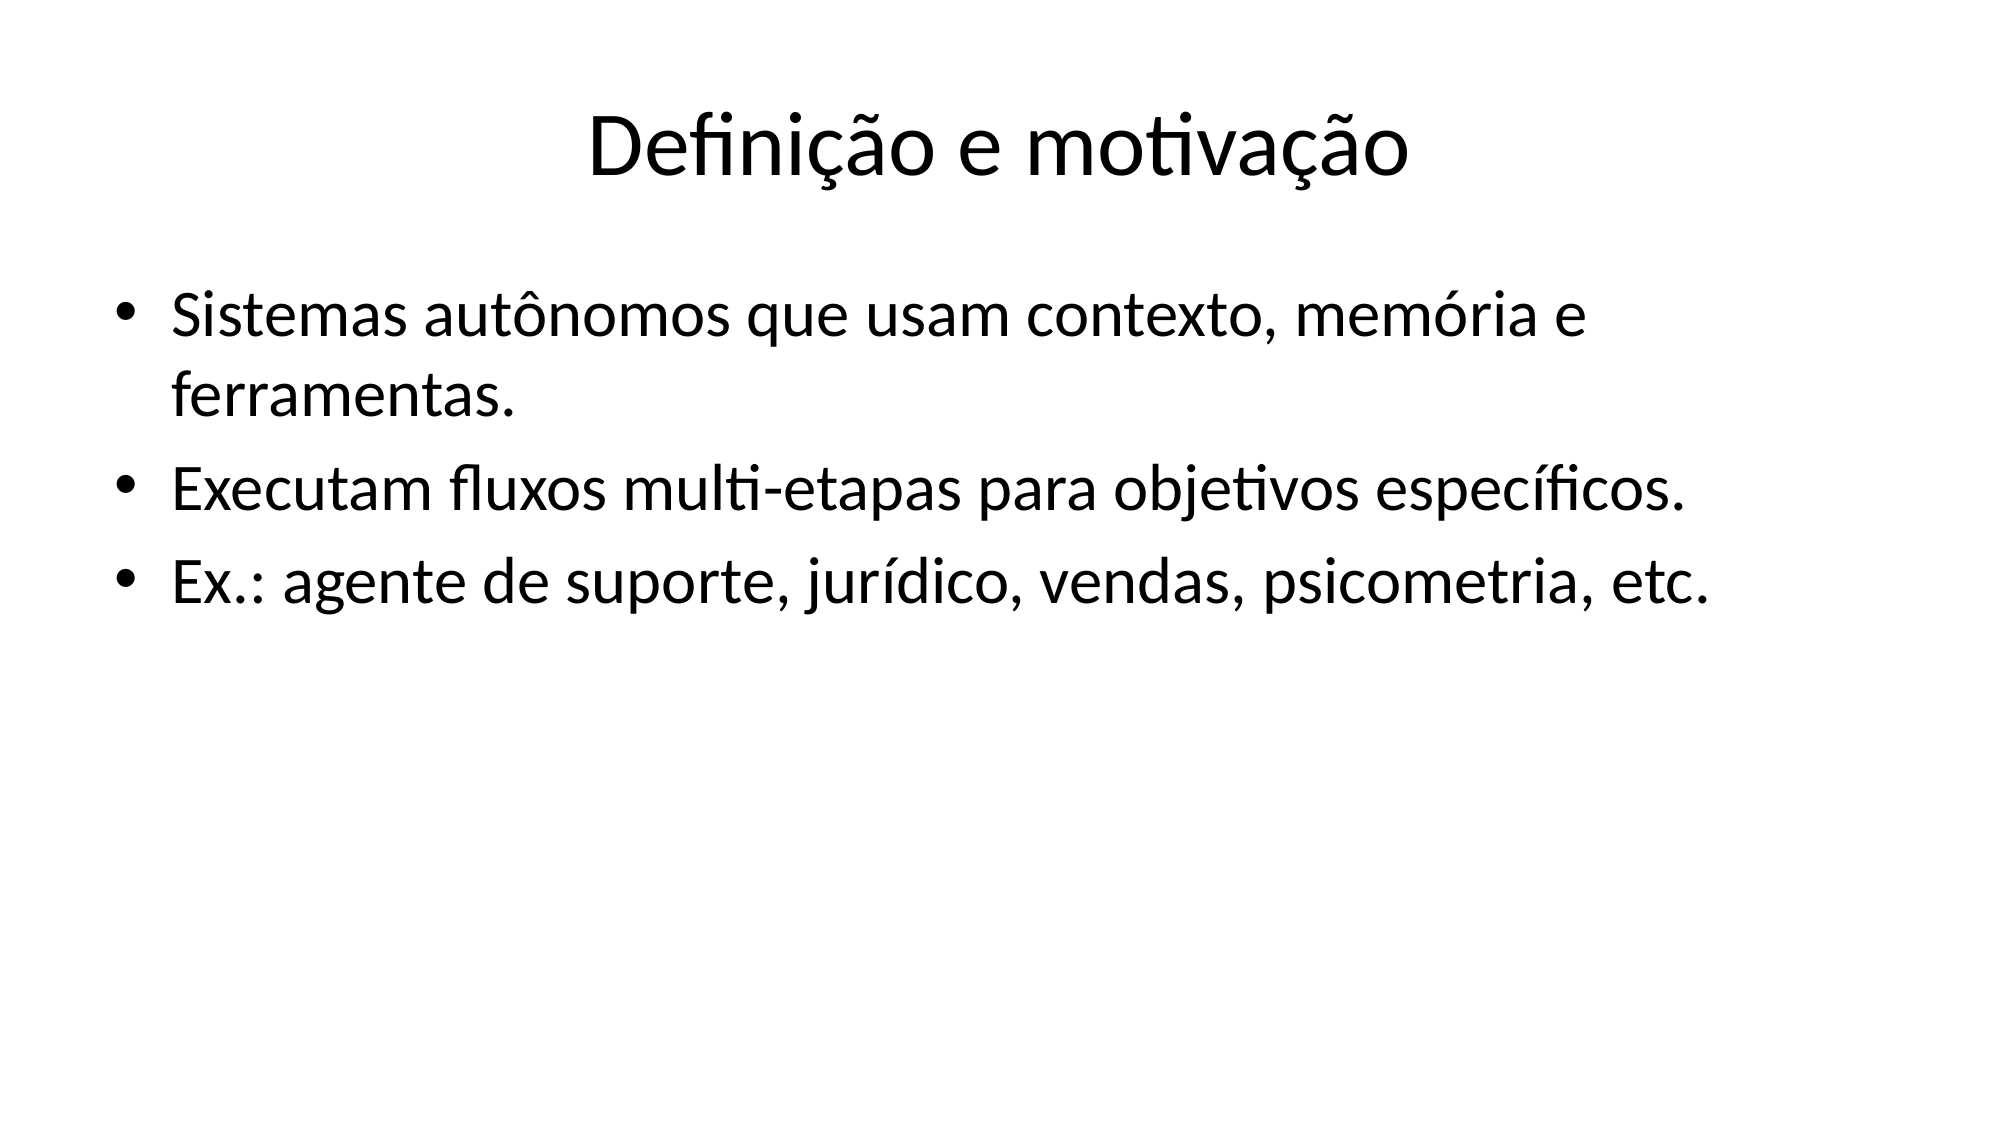

# Definição e motivação
Sistemas autônomos que usam contexto, memória e ferramentas.
Executam fluxos multi-etapas para objetivos específicos.
Ex.: agente de suporte, jurídico, vendas, psicometria, etc.